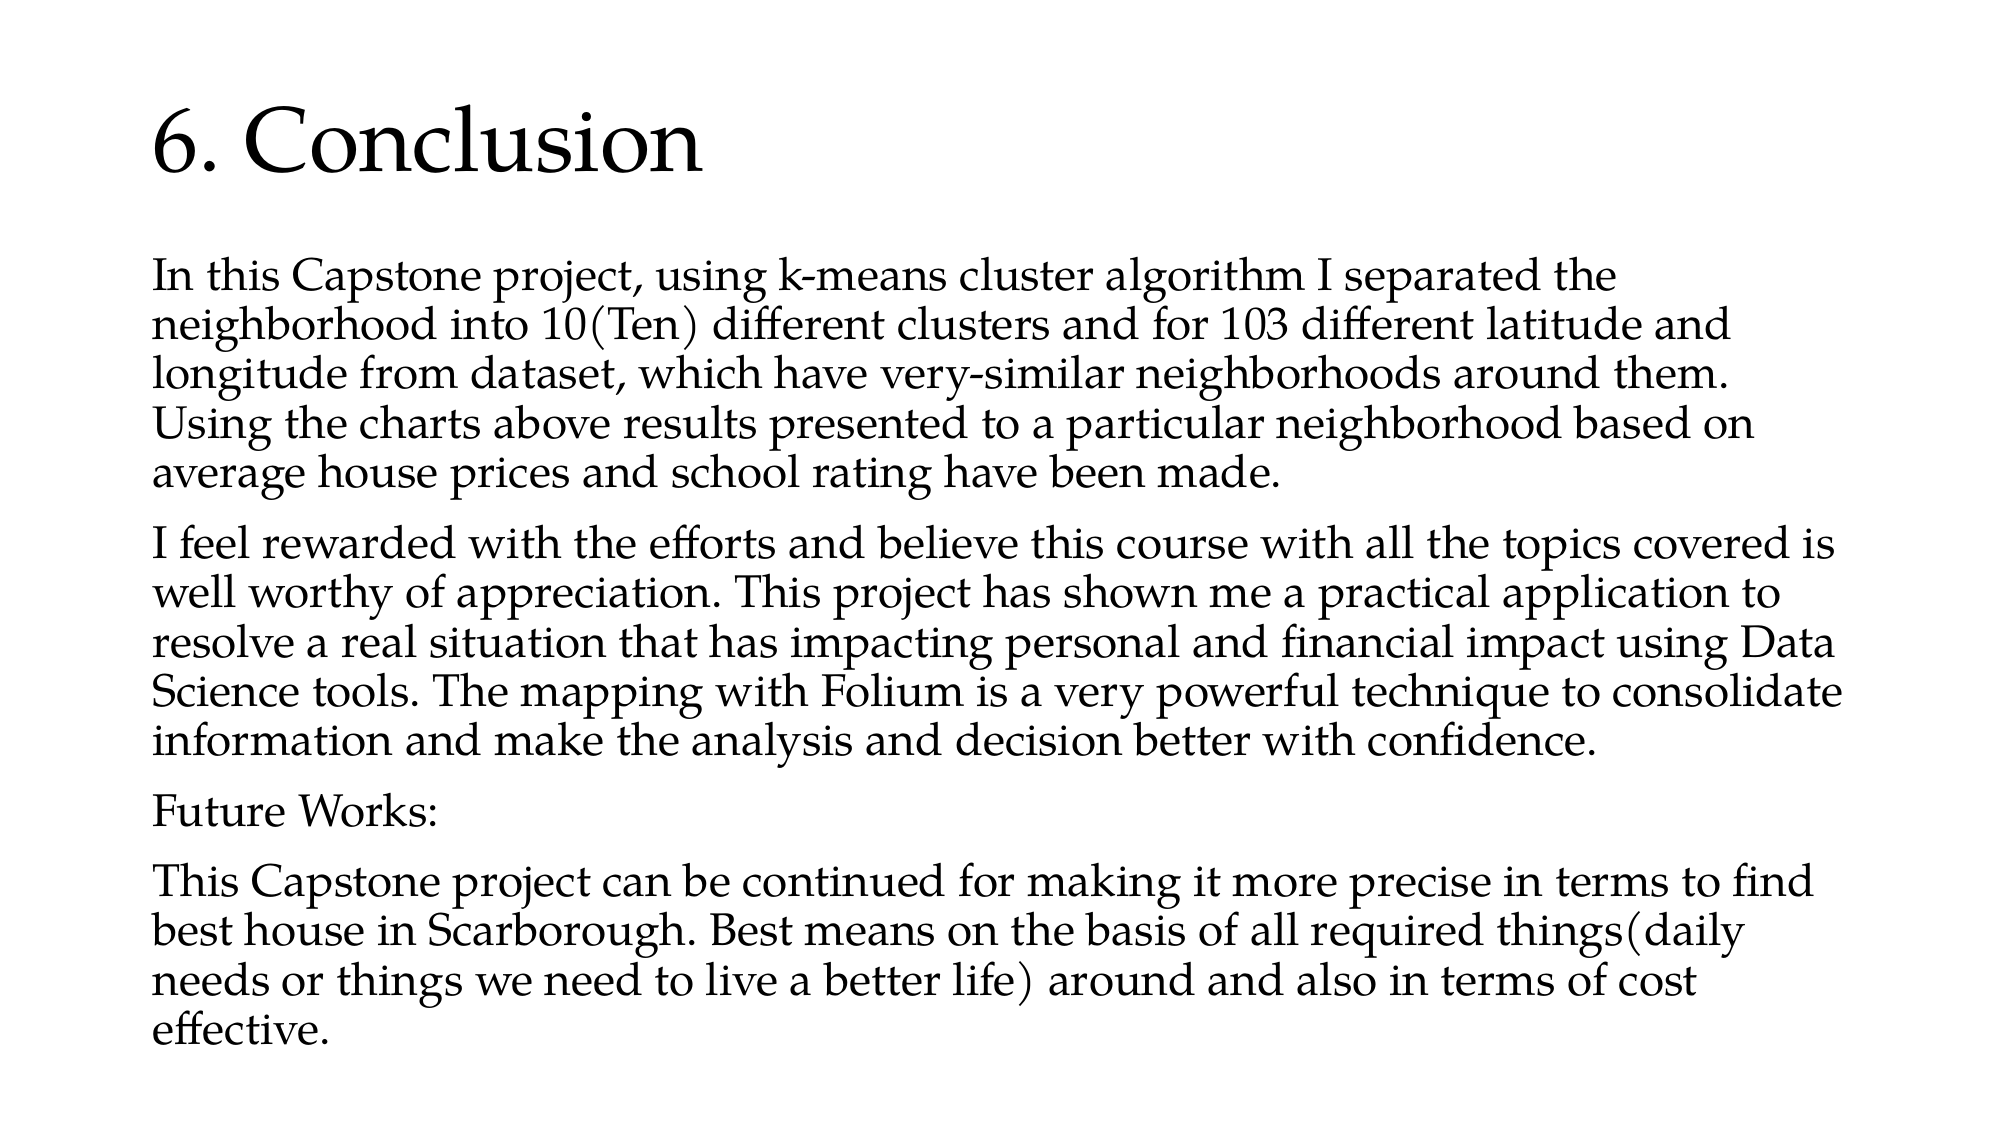

# 6. Conclusion
In this Capstone project, using k-means cluster algorithm I separated the neighborhood into 10(Ten) different clusters and for 103 different latitude and longitude from dataset, which have very-similar neighborhoods around them. Using the charts above results presented to a particular neighborhood based on average house prices and school rating have been made.
I feel rewarded with the efforts and believe this course with all the topics covered is well worthy of appreciation. This project has shown me a practical application to resolve a real situation that has impacting personal and financial impact using Data Science tools. The mapping with Folium is a very powerful technique to consolidate information and make the analysis and decision better with confidence.
Future Works:
This Capstone project can be continued for making it more precise in terms to find best house in Scarborough. Best means on the basis of all required things(daily needs or things we need to live a better life) around and also in terms of cost effective.